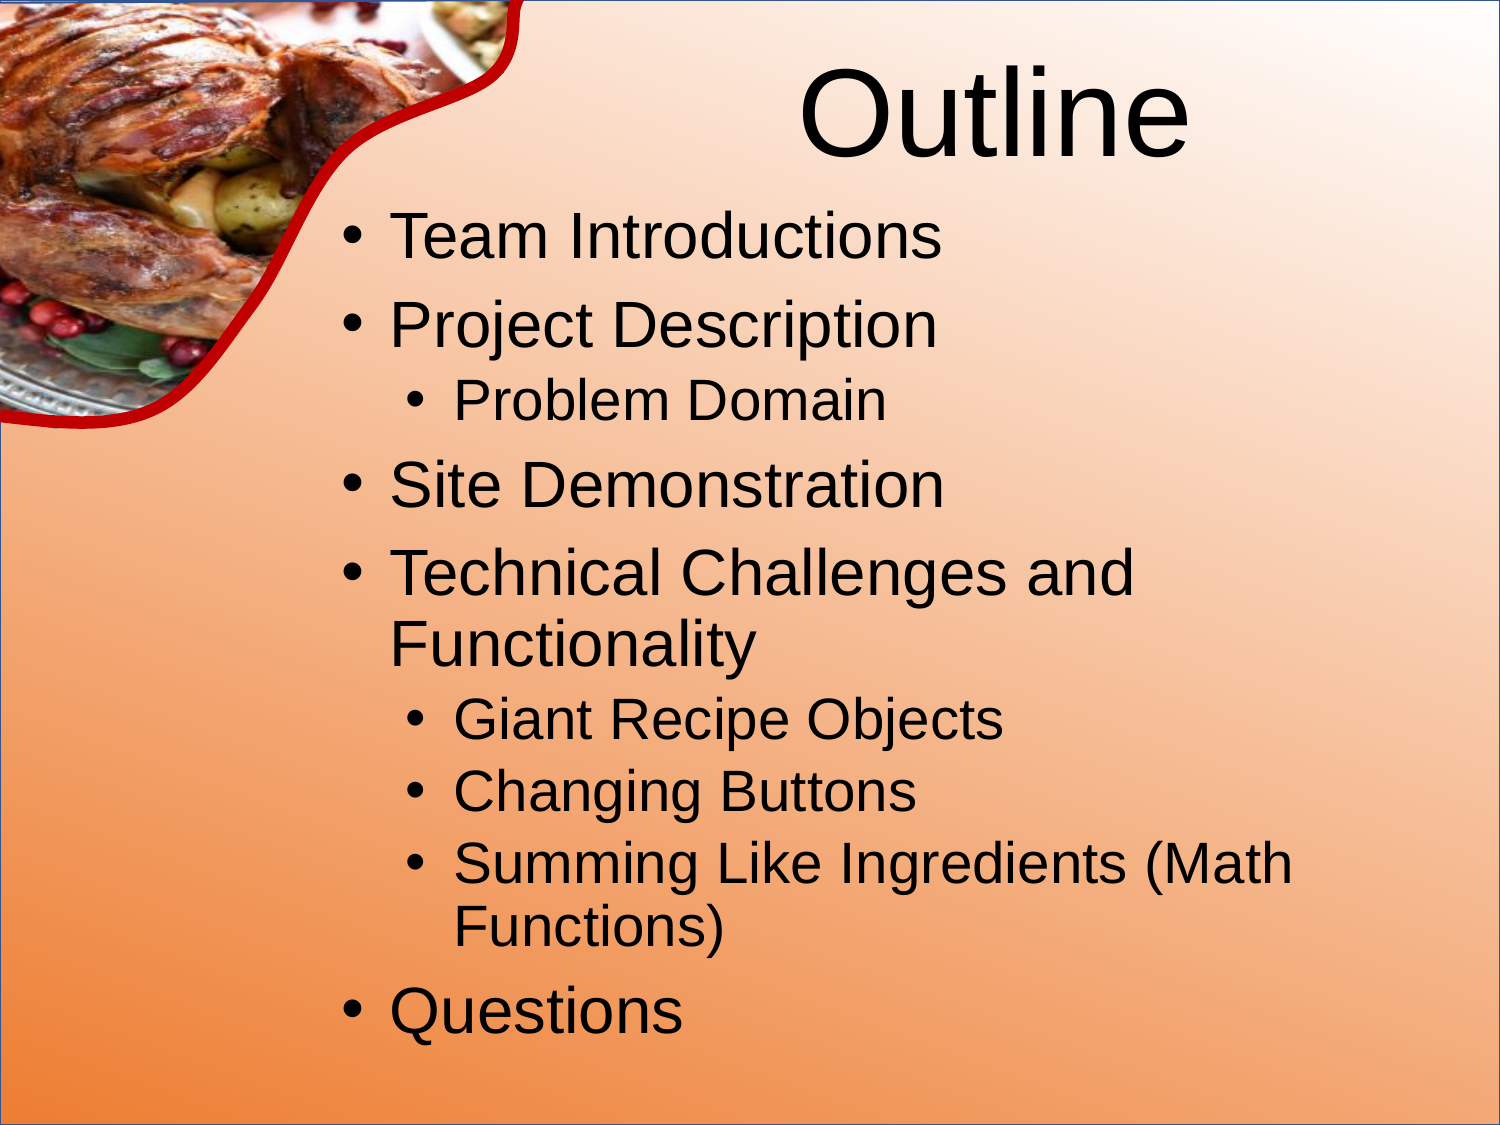

Outline

Team Introductions
Project Description
Problem Domain
Site Demonstration
Technical Challenges and Functionality
Giant Recipe Objects
Changing Buttons
Summing Like Ingredients (Math Functions)
Questions